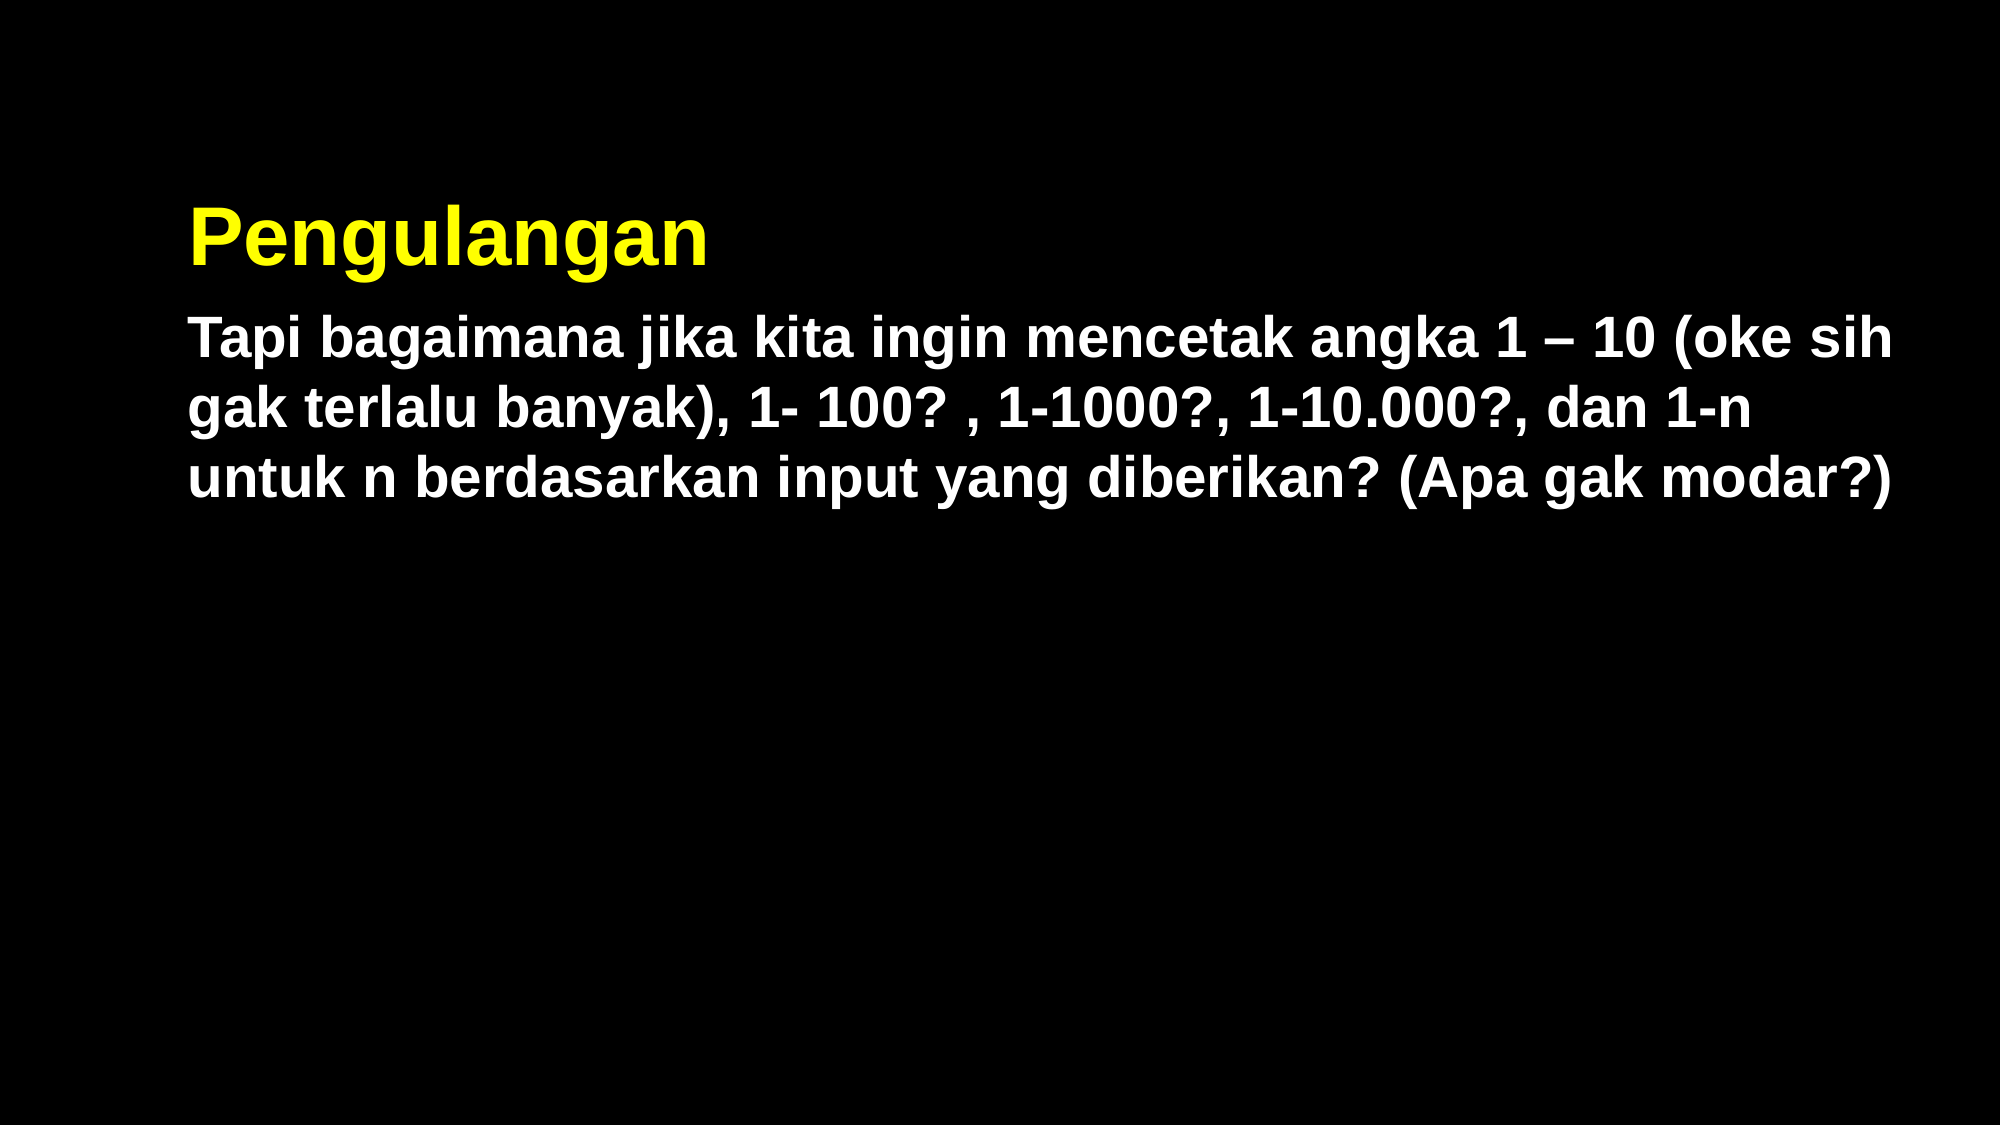

# Pengulangan
Tapi bagaimana jika kita ingin mencetak angka 1 – 10 (oke sih gak terlalu banyak), 1- 100? , 1-1000?, 1-10.000?, dan 1-n untuk n berdasarkan input yang diberikan? (Apa gak modar?)